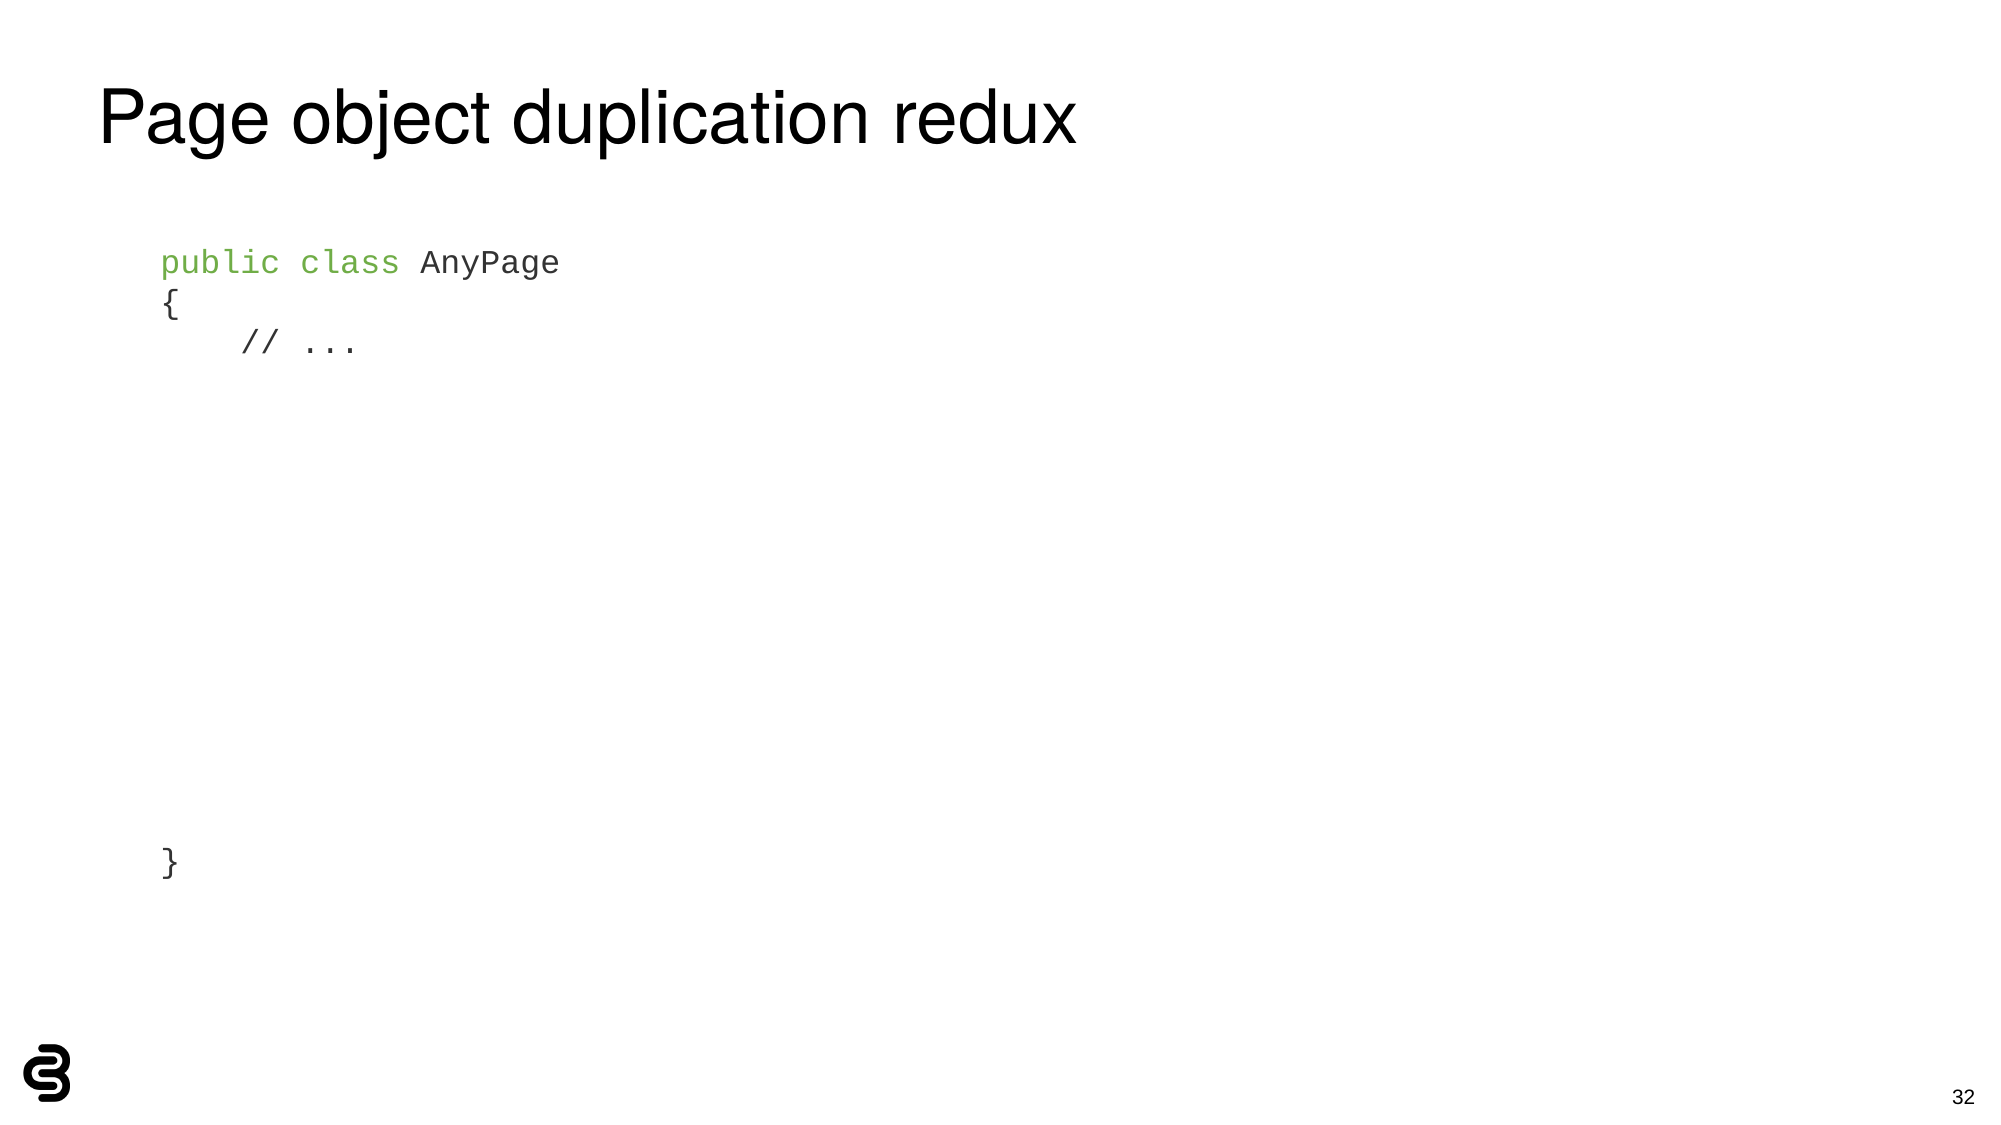

# Page object duplication redux
public class AnyPage
{
    // ...

}